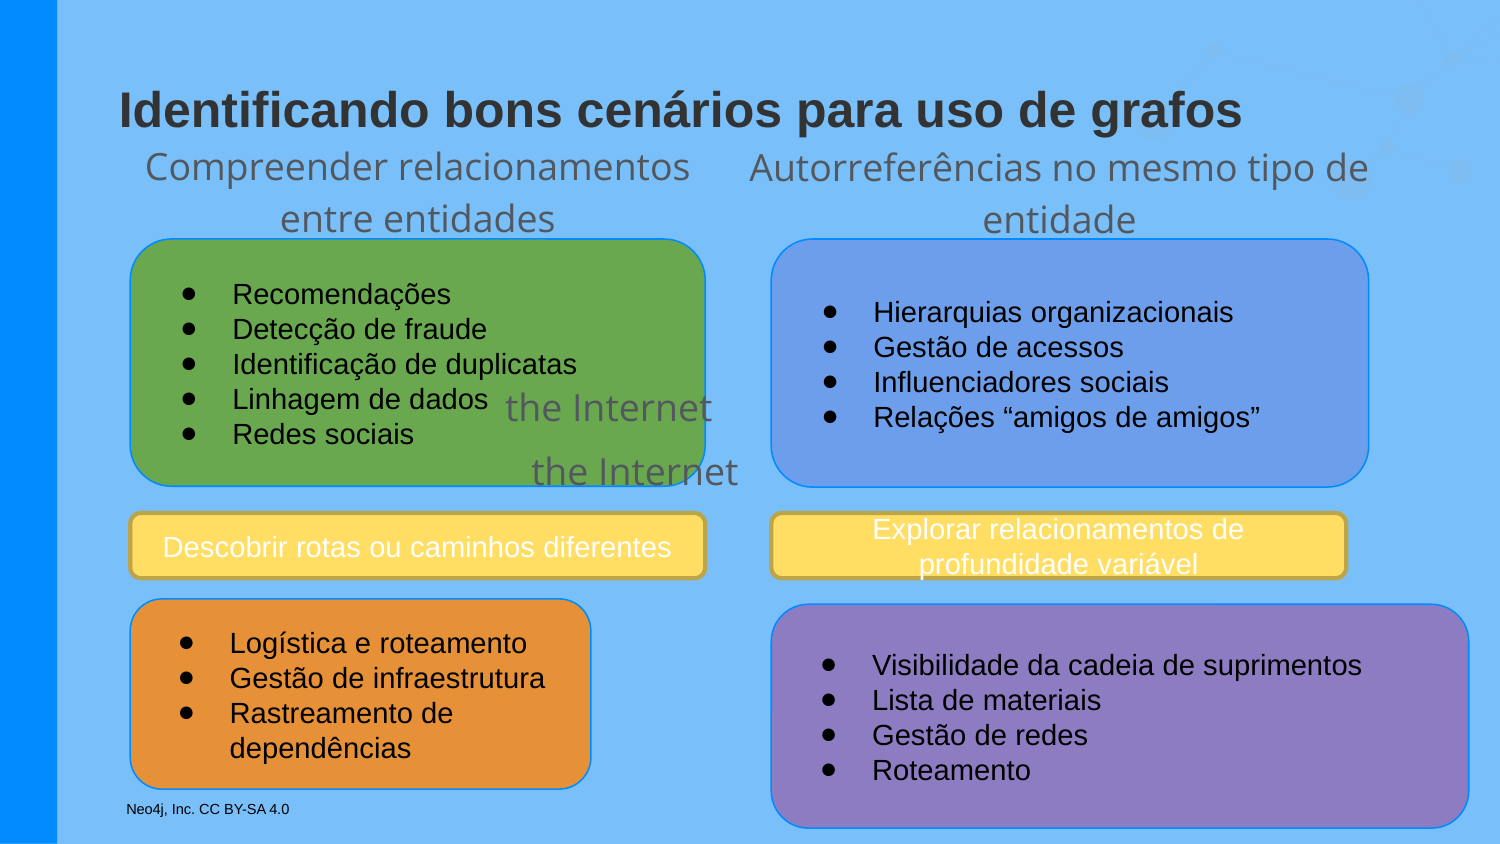

# Identificando bons cenários para uso de grafos
Compreender relacionamentos entre entidades
Autorreferências no mesmo tipo de entidade
Recomendações
Detecção de fraude
Identificação de duplicatas
Linhagem de dados
Redes sociais
Hierarquias organizacionais
Gestão de acessos
Influenciadores sociais
Relações “amigos de amigos”
the Internet
the Internet
Descobrir rotas ou caminhos diferentes
Explorar relacionamentos de profundidade variável
Logística e roteamento
Gestão de infraestrutura
Rastreamento de dependências
Visibilidade da cadeia de suprimentos
Lista de materiais
Gestão de redes
Roteamento